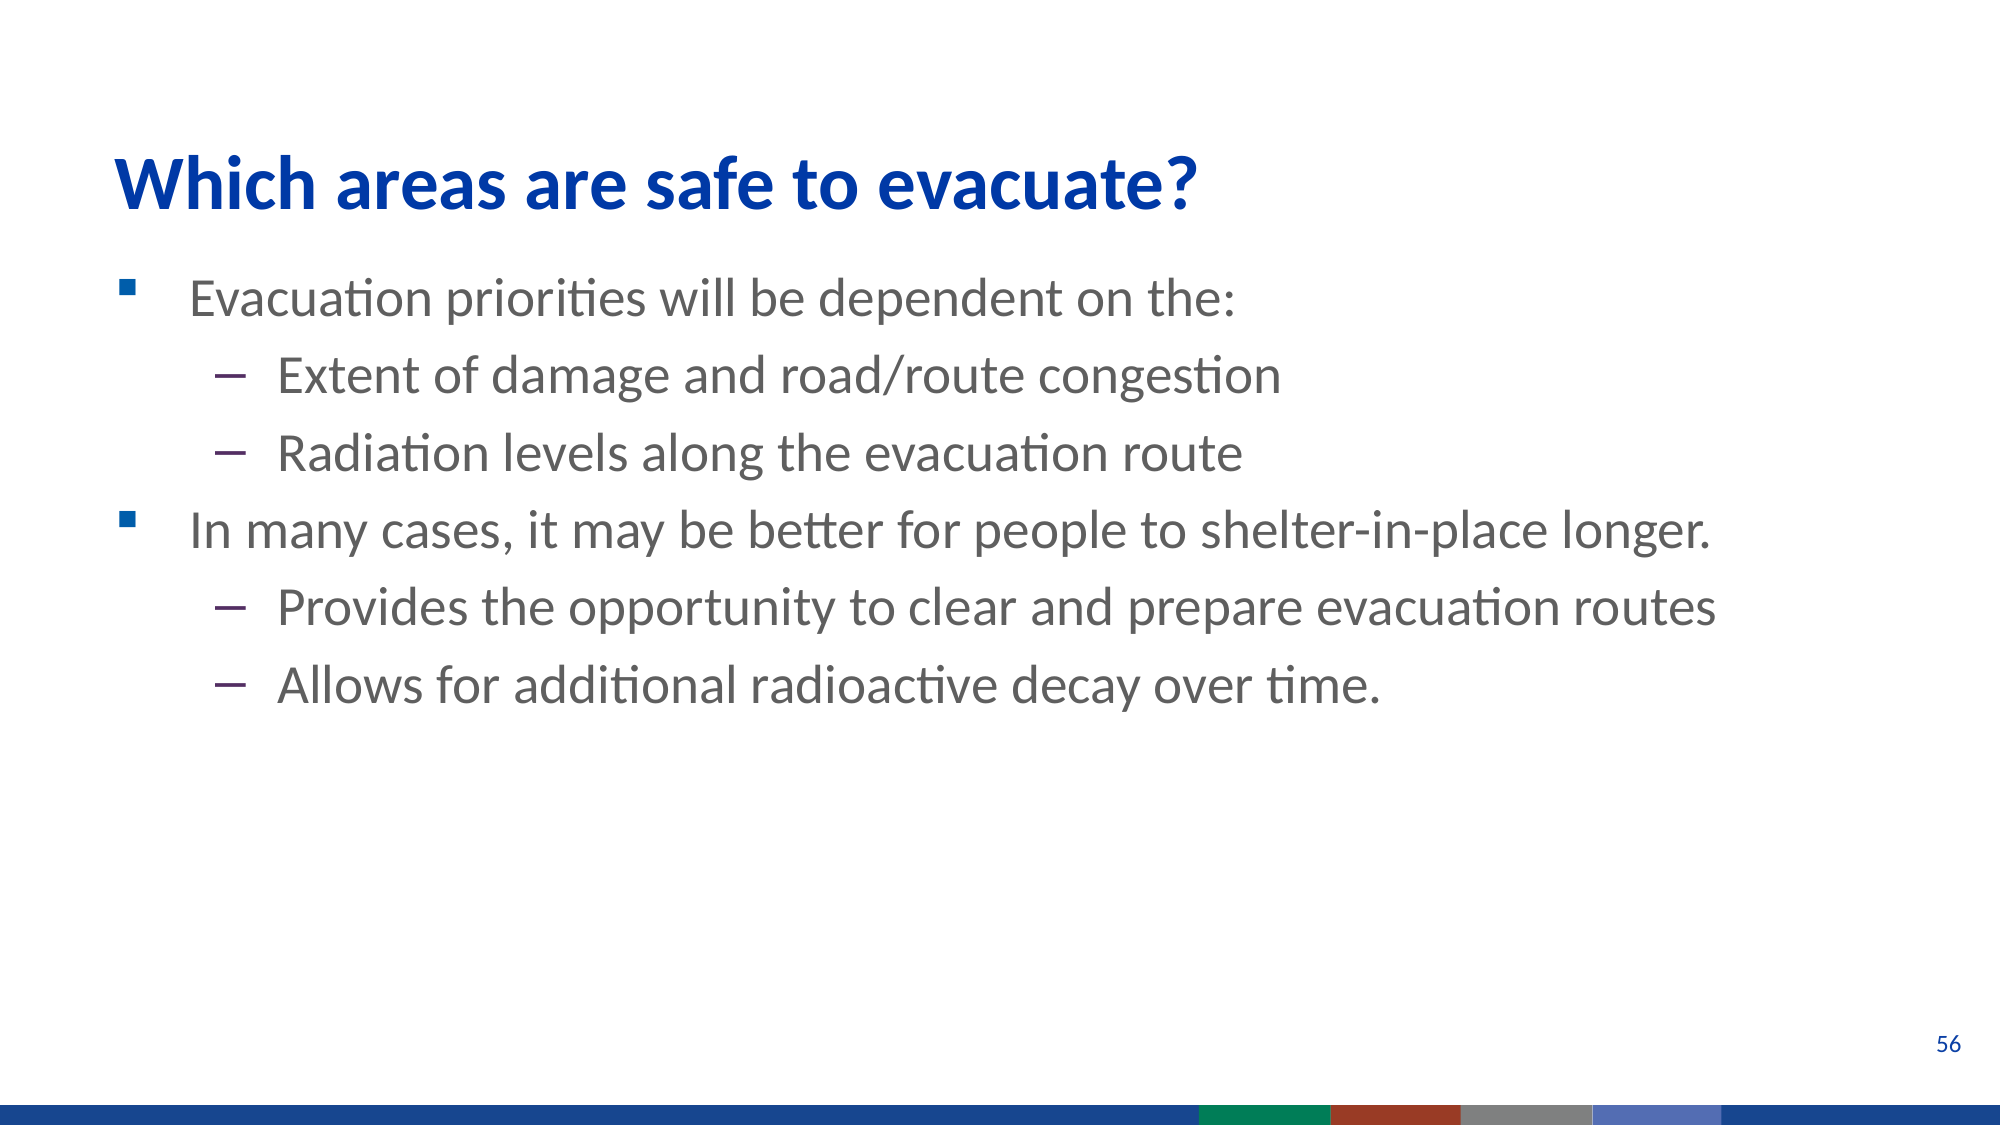

# Which areas are safe to evacuate?
Evacuation priorities will be dependent on the:
Extent of damage and road/route congestion
Radiation levels along the evacuation route
In many cases, it may be better for people to shelter-in-place longer.
Provides the opportunity to clear and prepare evacuation routes
Allows for additional radioactive decay over time.

56